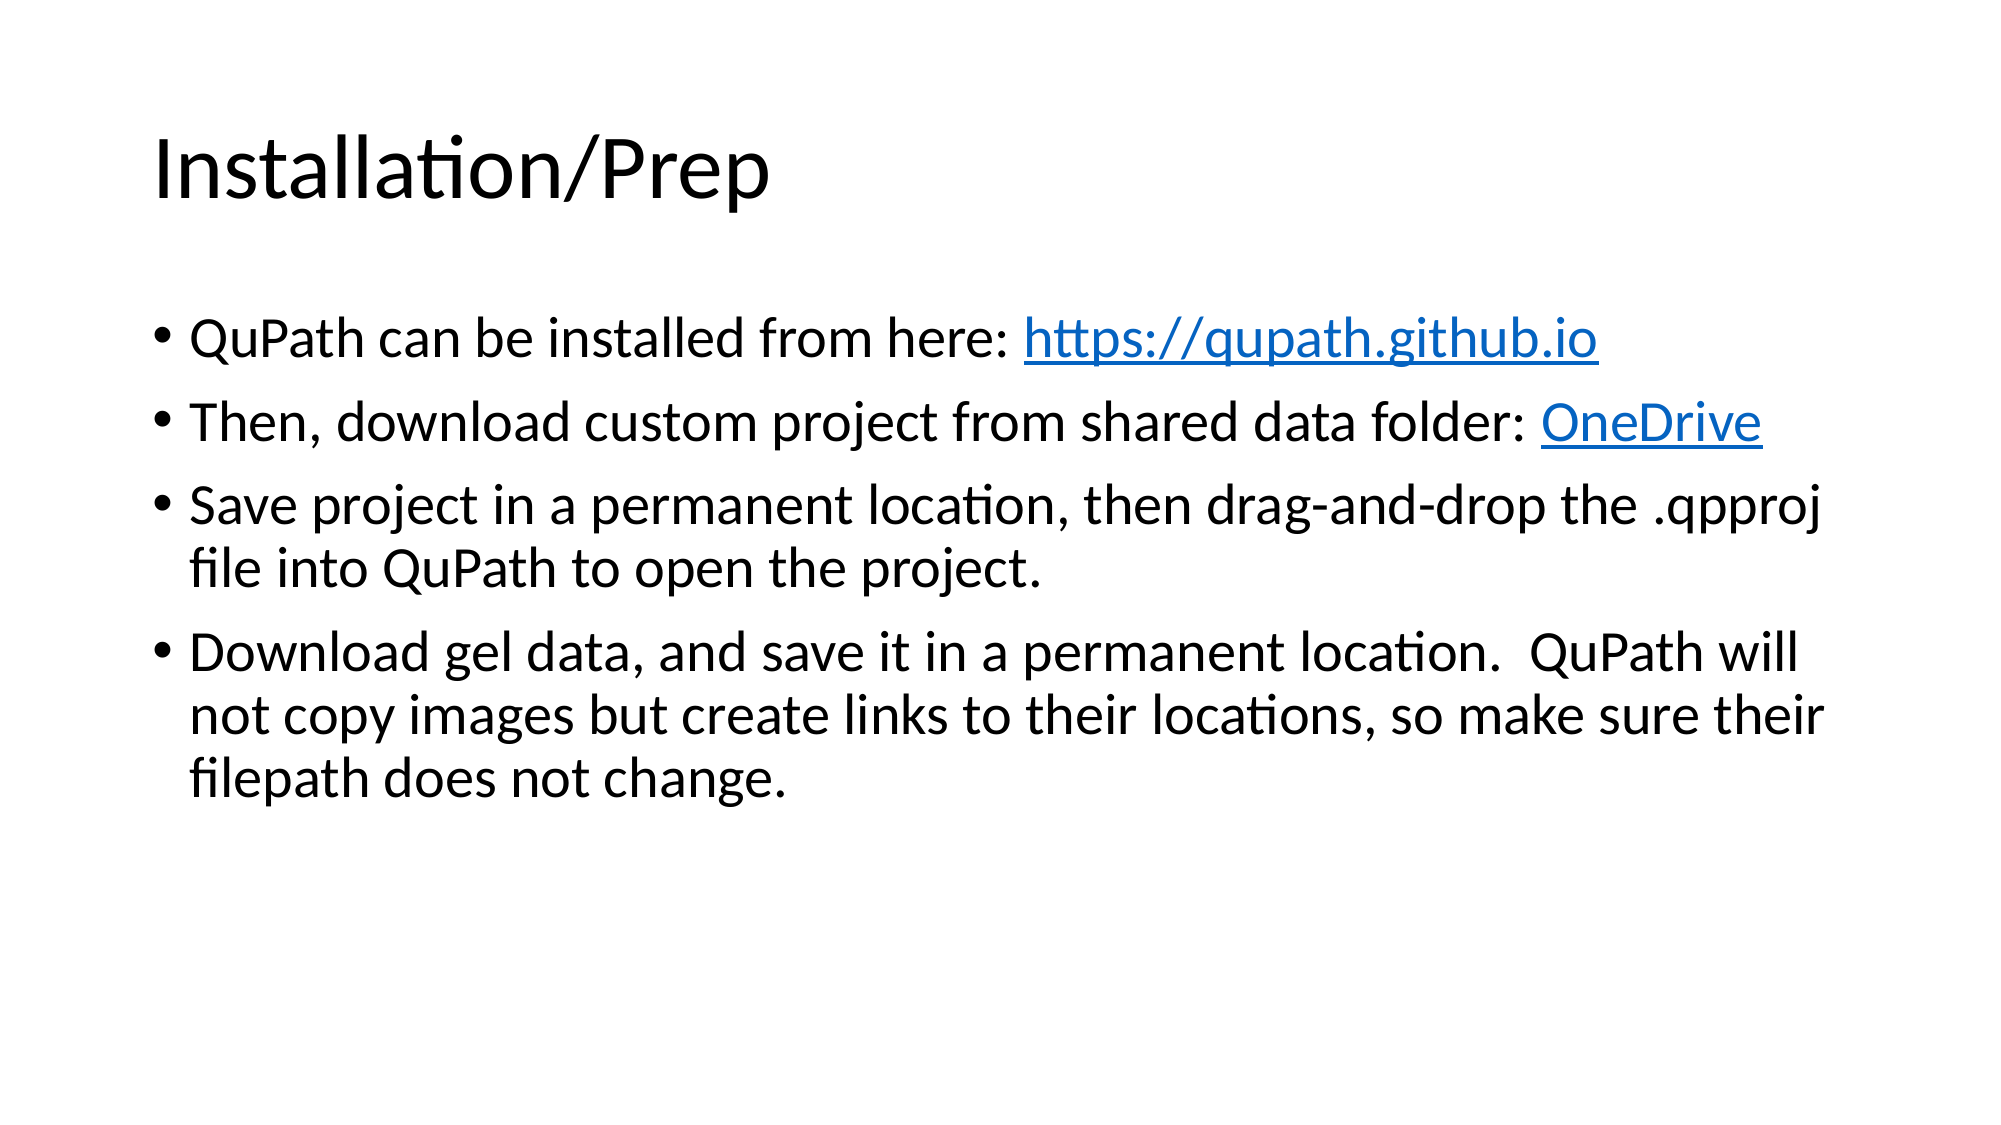

# Installation/Prep
QuPath can be installed from here: https://qupath.github.io
Then, download custom project from shared data folder: OneDrive
Save project in a permanent location, then drag-and-drop the .qpproj file into QuPath to open the project.
Download gel data, and save it in a permanent location.  QuPath will not copy images but create links to their locations, so make sure their filepath does not change.